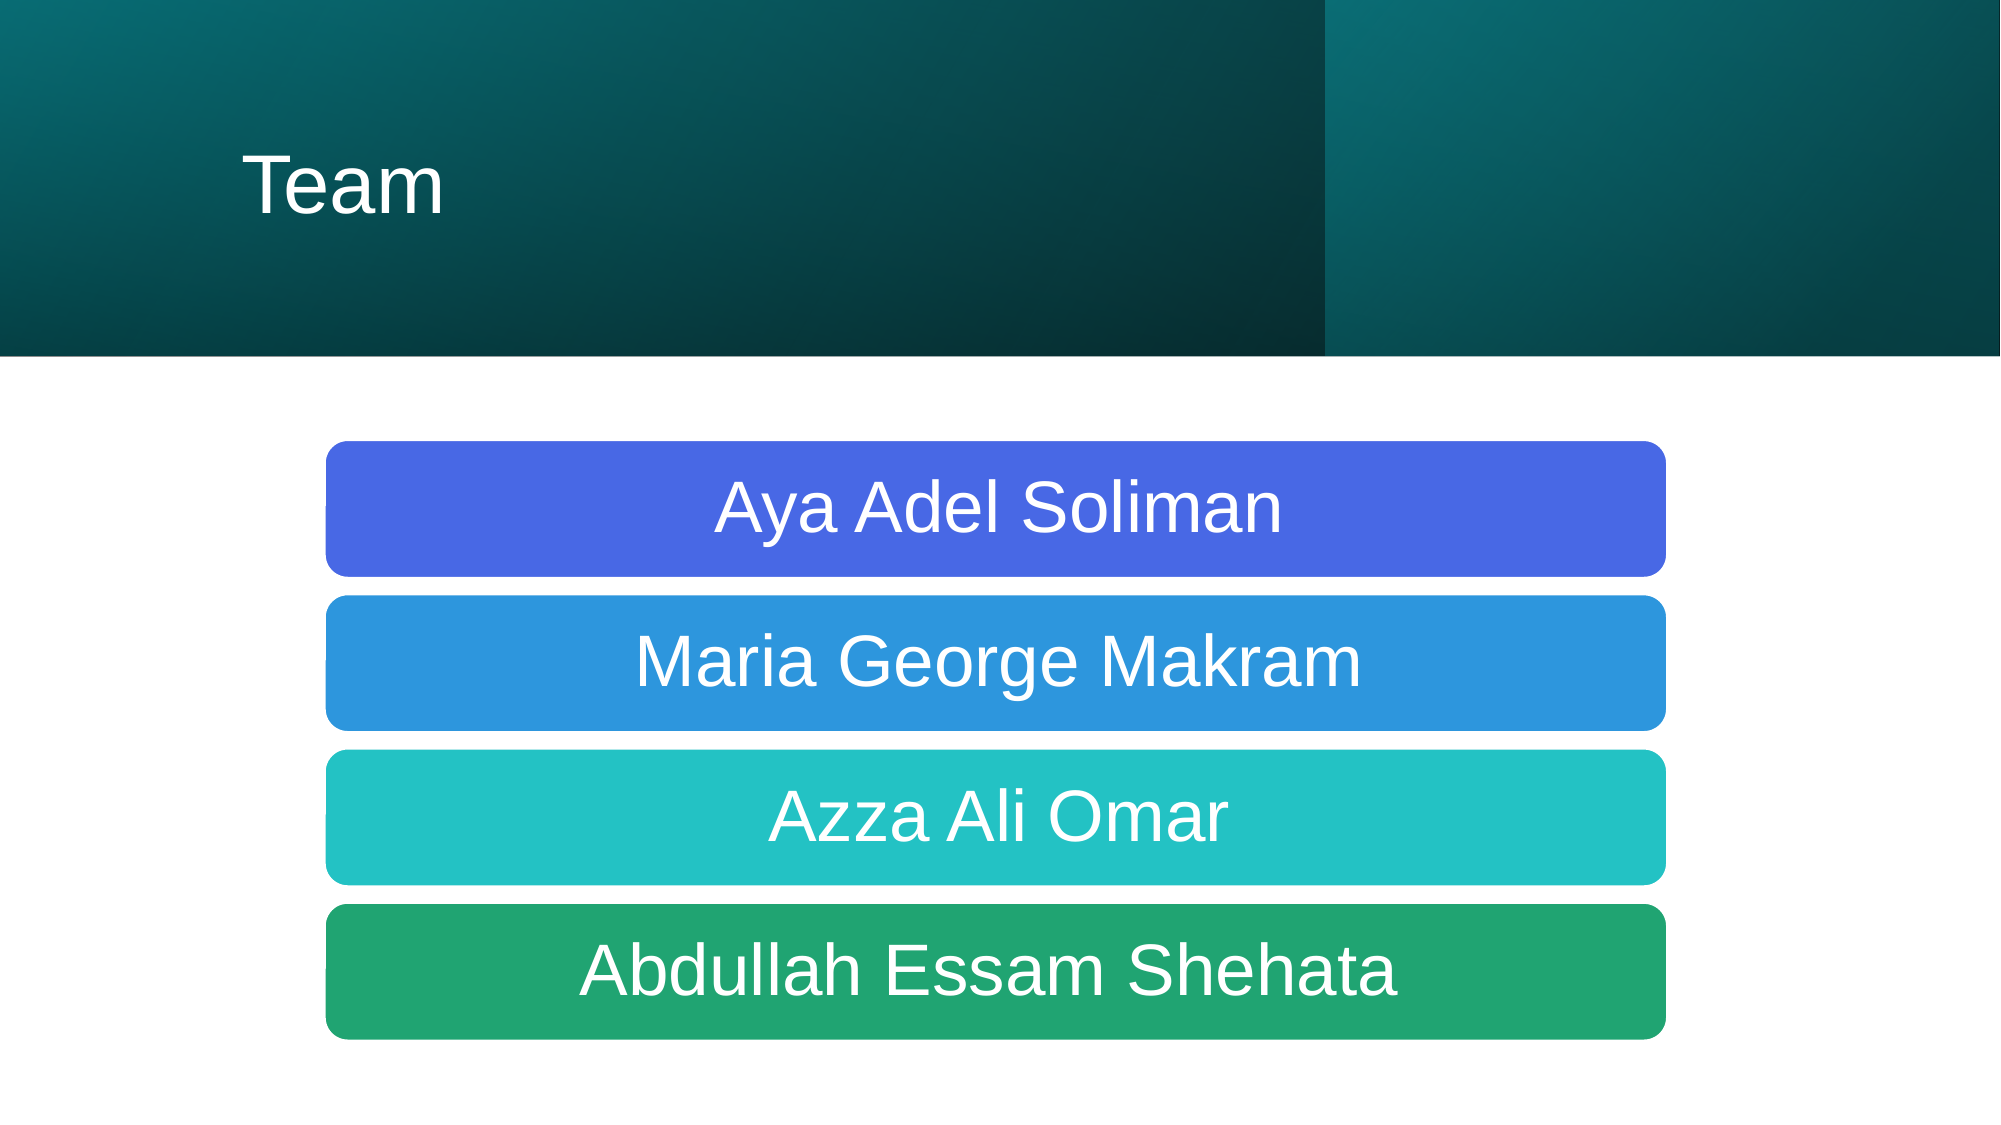

Team
Aya Adel Soliman
Maria George Makram
Azza Ali Omar
Abdullah Essam Shehata